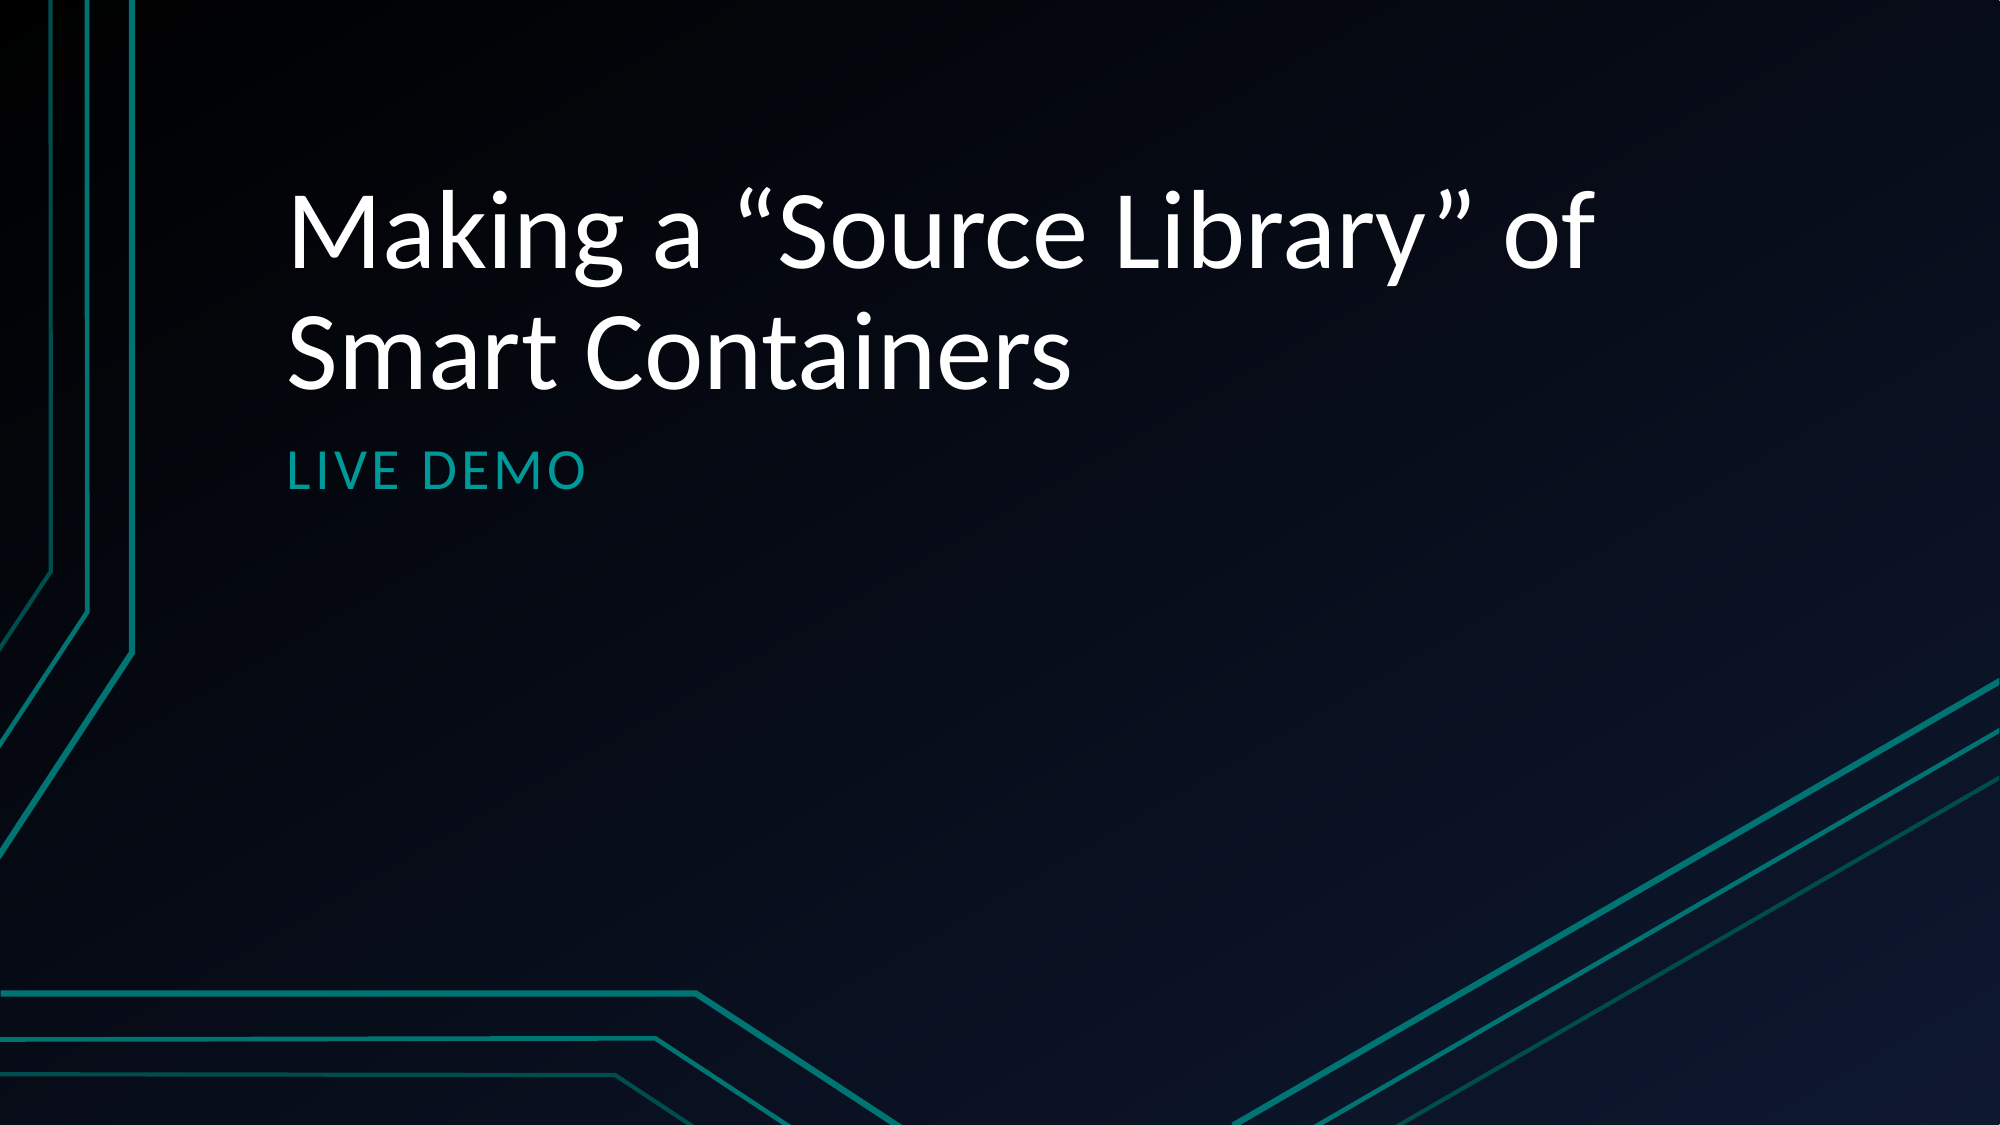

# Making a “Source Library” of Smart Containers
Live Demo